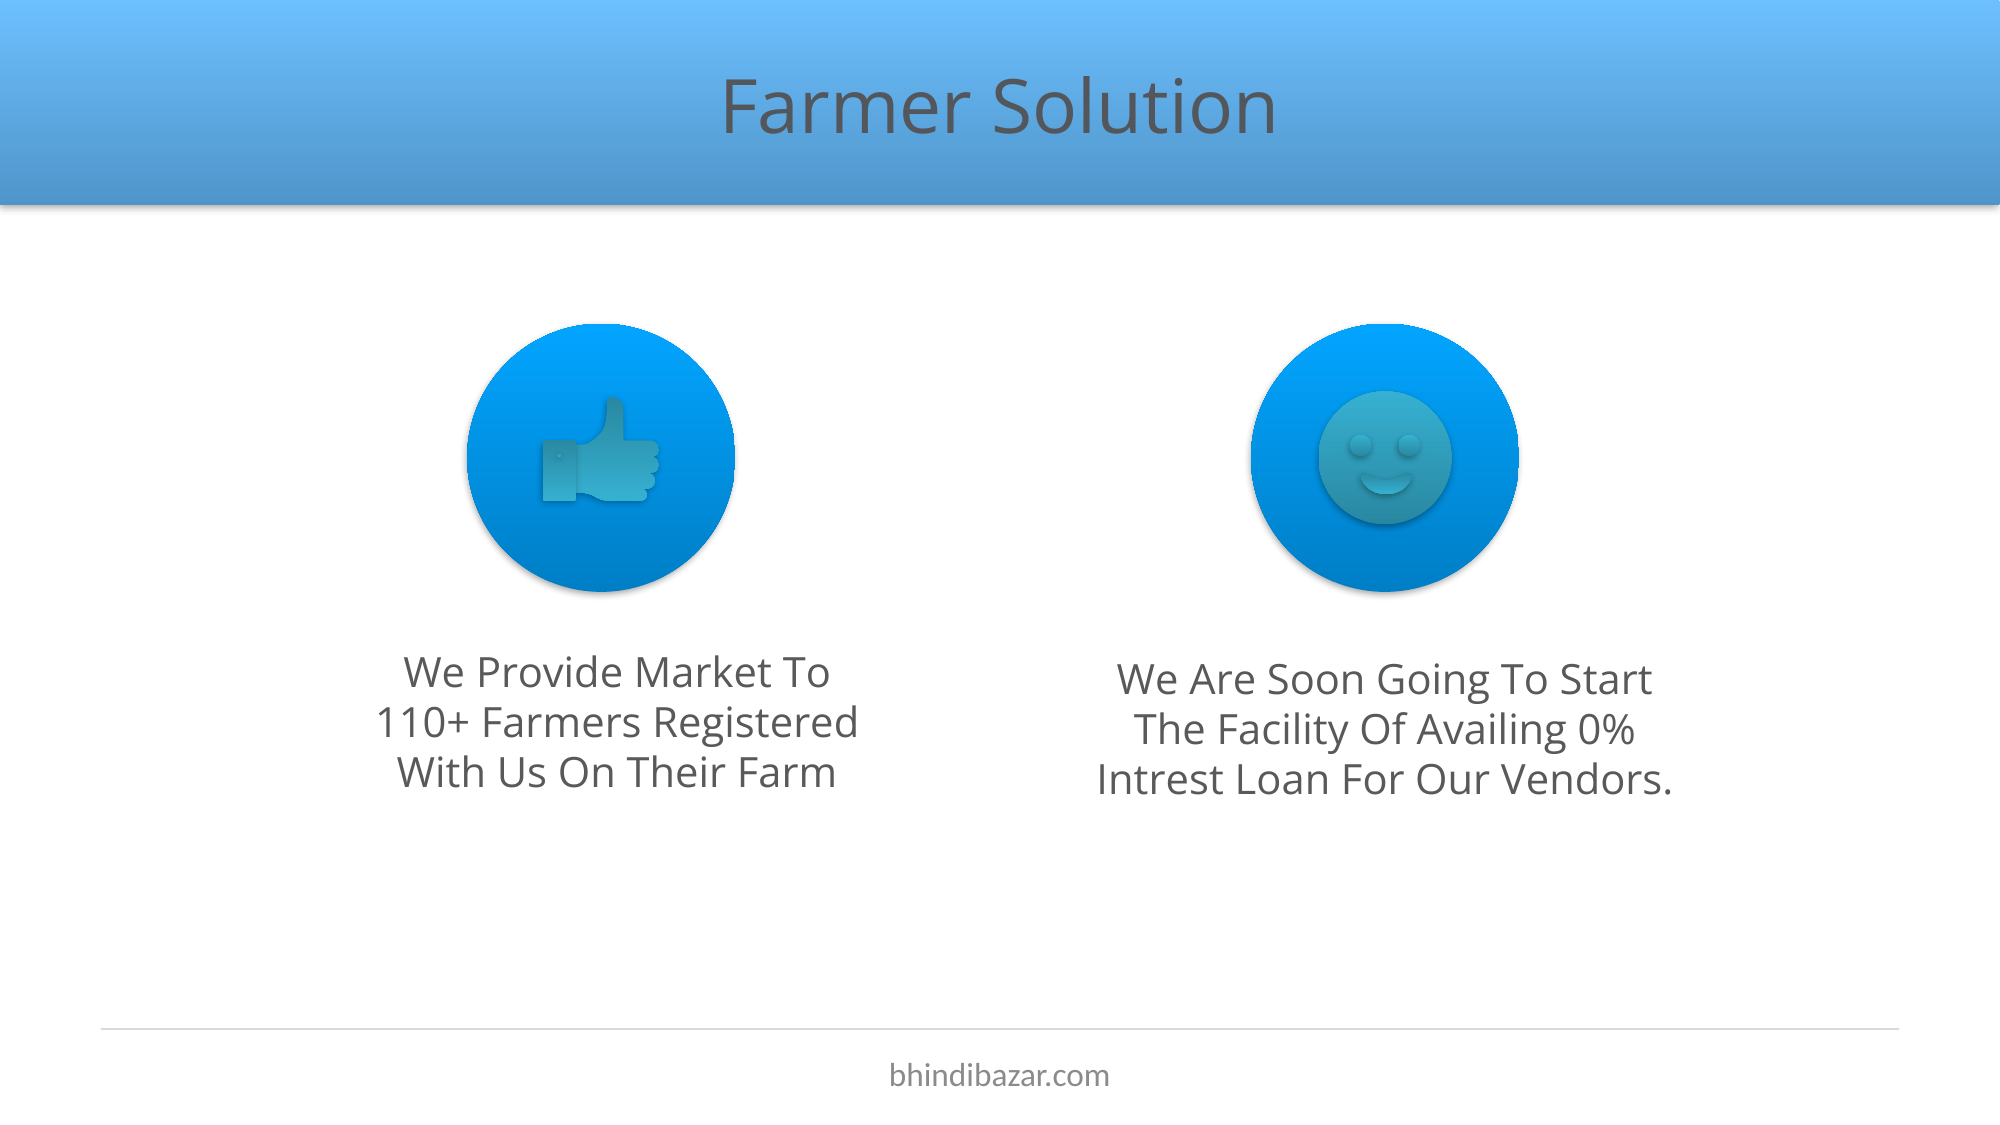

# Farmer Solution

We Provide Market To 110+ Farmers Registered With Us On Their Farm
We Are Soon Going To Start The Facility Of Availing 0% Intrest Loan For Our Vendors.
bhindibazar.com